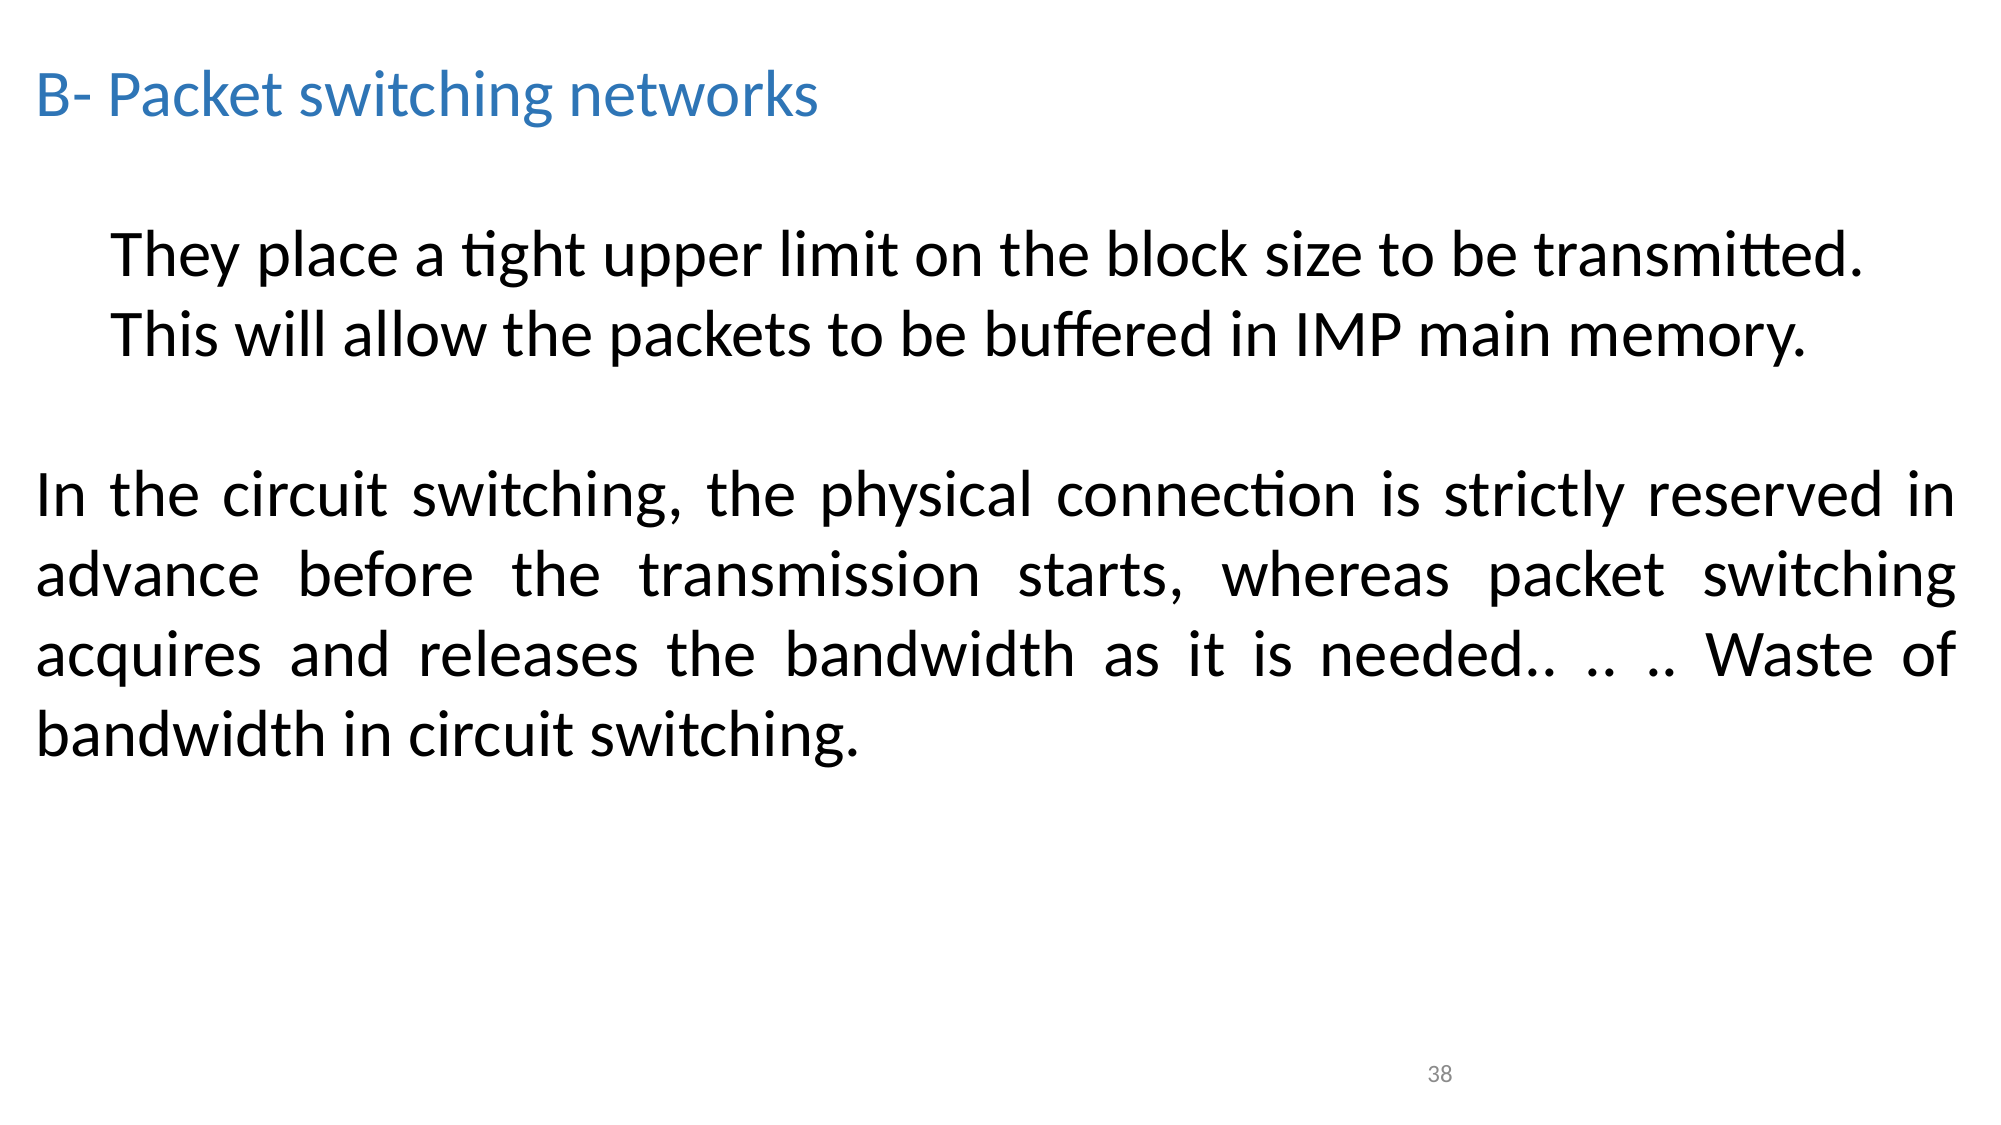

B- Packet switching networks

They place a tight upper limit on the block size to be transmitted.
This will allow the packets to be buffered in IMP main memory.

In the circuit switching, the physical connection is strictly reserved in advance before the transmission starts, whereas packet switching acquires and releases the bandwidth as it is needed.. .. .. Waste of bandwidth in circuit switching.

38